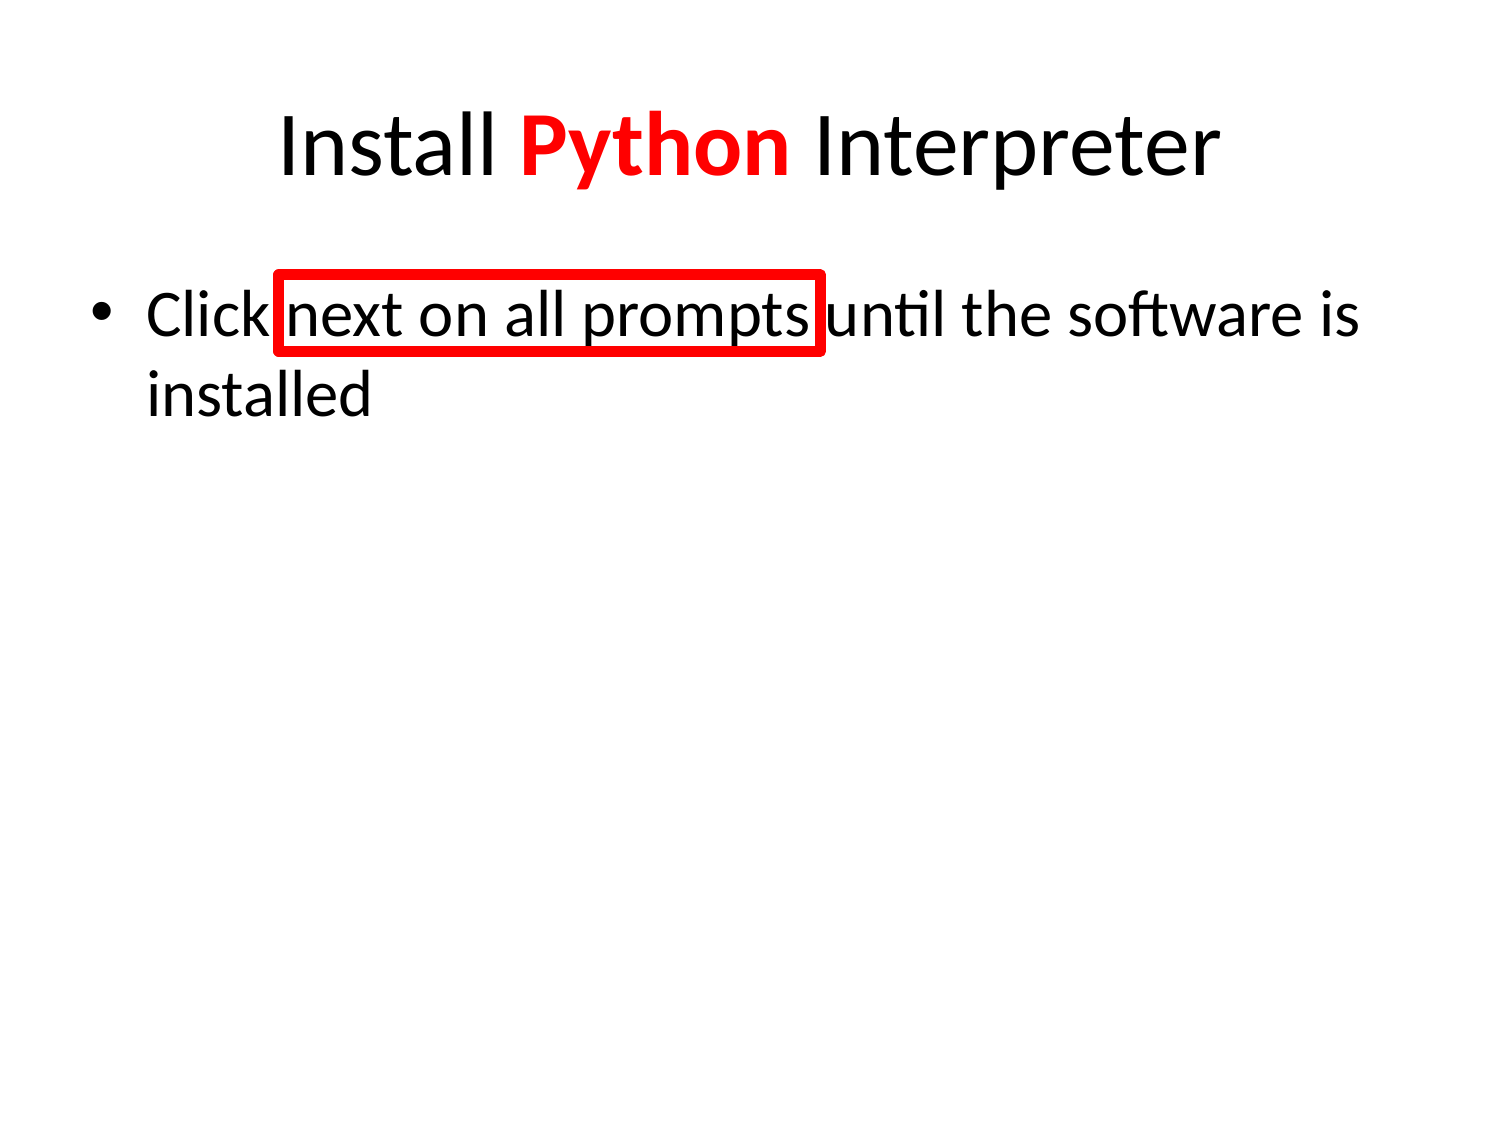

# Install Python Interpreter
Click next on all prompts until the software is installed